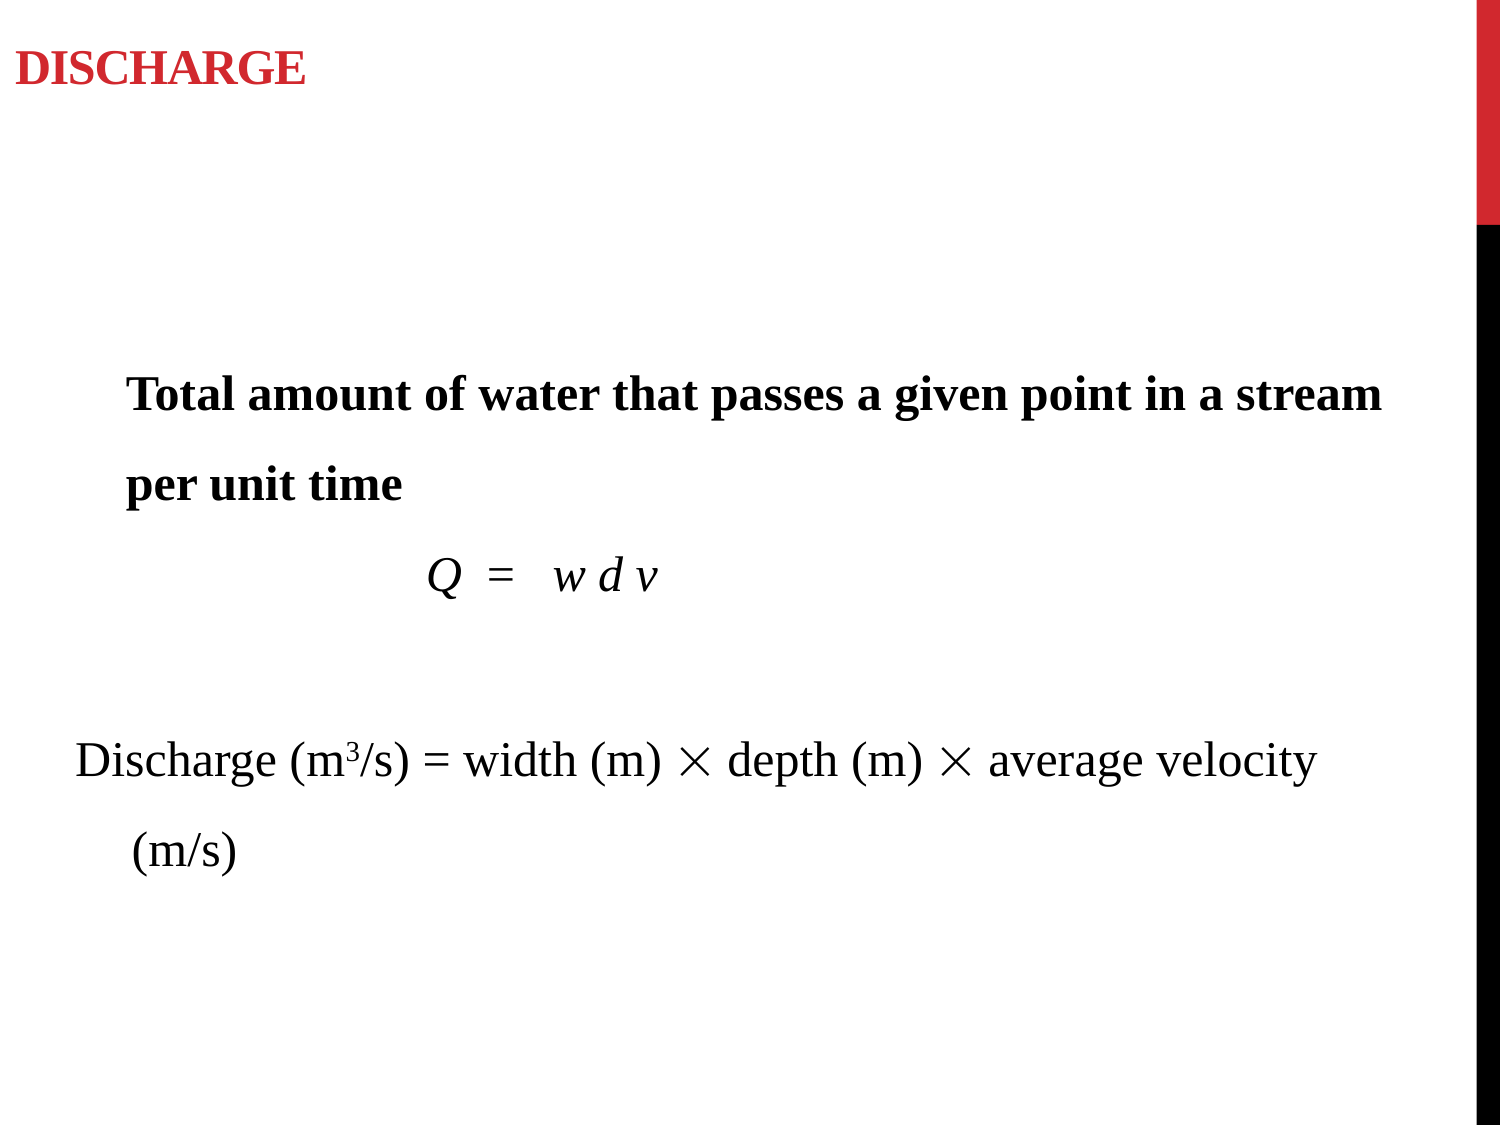

# Discharge
Total amount of water that passes a given point in a stream per unit time
Q  =   w d v
Discharge (m3/s) = width (m) × depth (m) × average velocity (m/s)